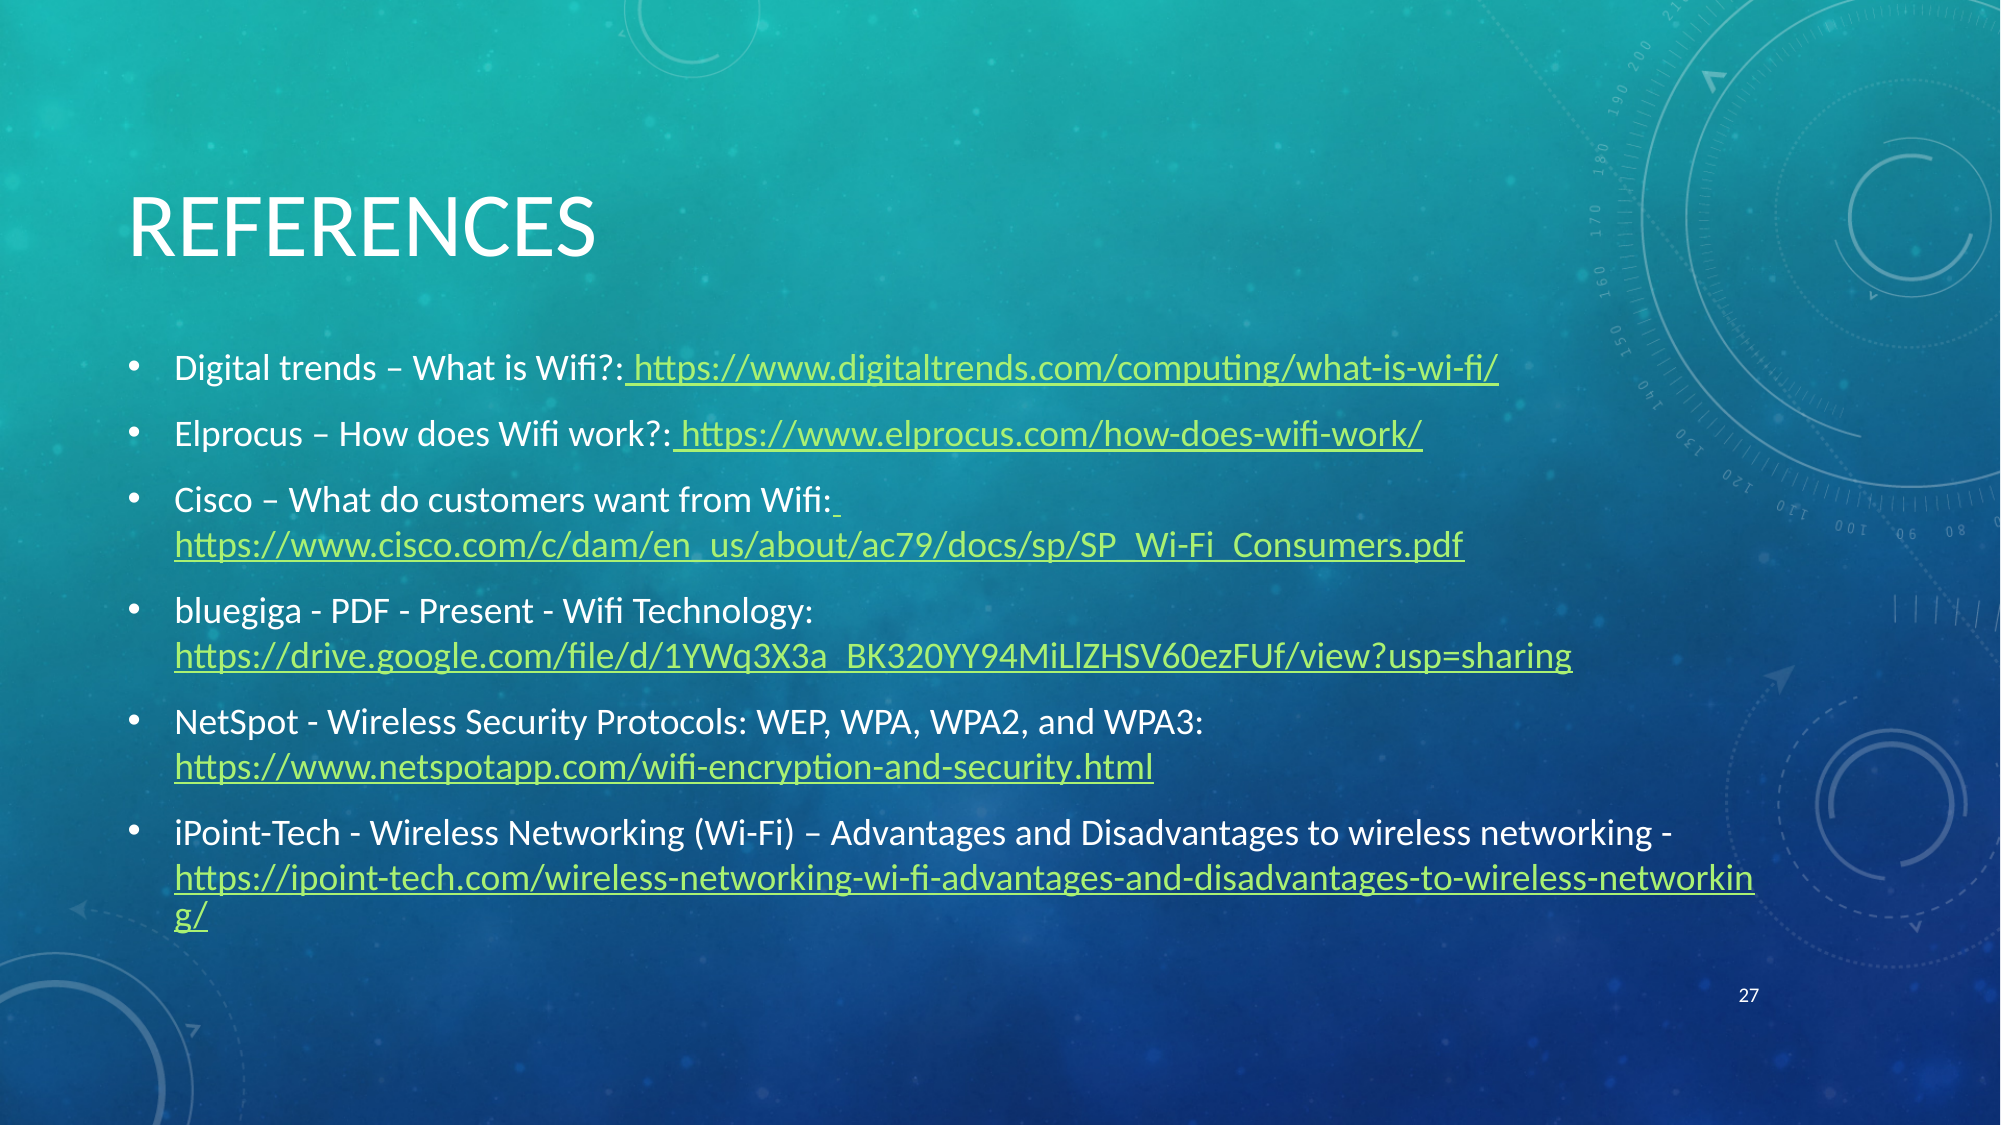

# References
Digital trends – What is Wifi?: https://www.digitaltrends.com/computing/what-is-wi-fi/
Elprocus – How does Wifi work?: https://www.elprocus.com/how-does-wifi-work/
Cisco – What do customers want from Wifi: https://www.cisco.com/c/dam/en_us/about/ac79/docs/sp/SP_Wi-Fi_Consumers.pdf
bluegiga - PDF - Present - Wifi Technology: https://drive.google.com/file/d/1YWq3X3a_BK320YY94MiLlZHSV60ezFUf/view?usp=sharing
NetSpot - Wireless Security Protocols: WEP, WPA, WPA2, and WPA3: https://www.netspotapp.com/wifi-encryption-and-security.html
iPoint-Tech - Wireless Networking (Wi-Fi) – Advantages and Disadvantages to wireless networking - https://ipoint-tech.com/wireless-networking-wi-fi-advantages-and-disadvantages-to-wireless-networking/
27